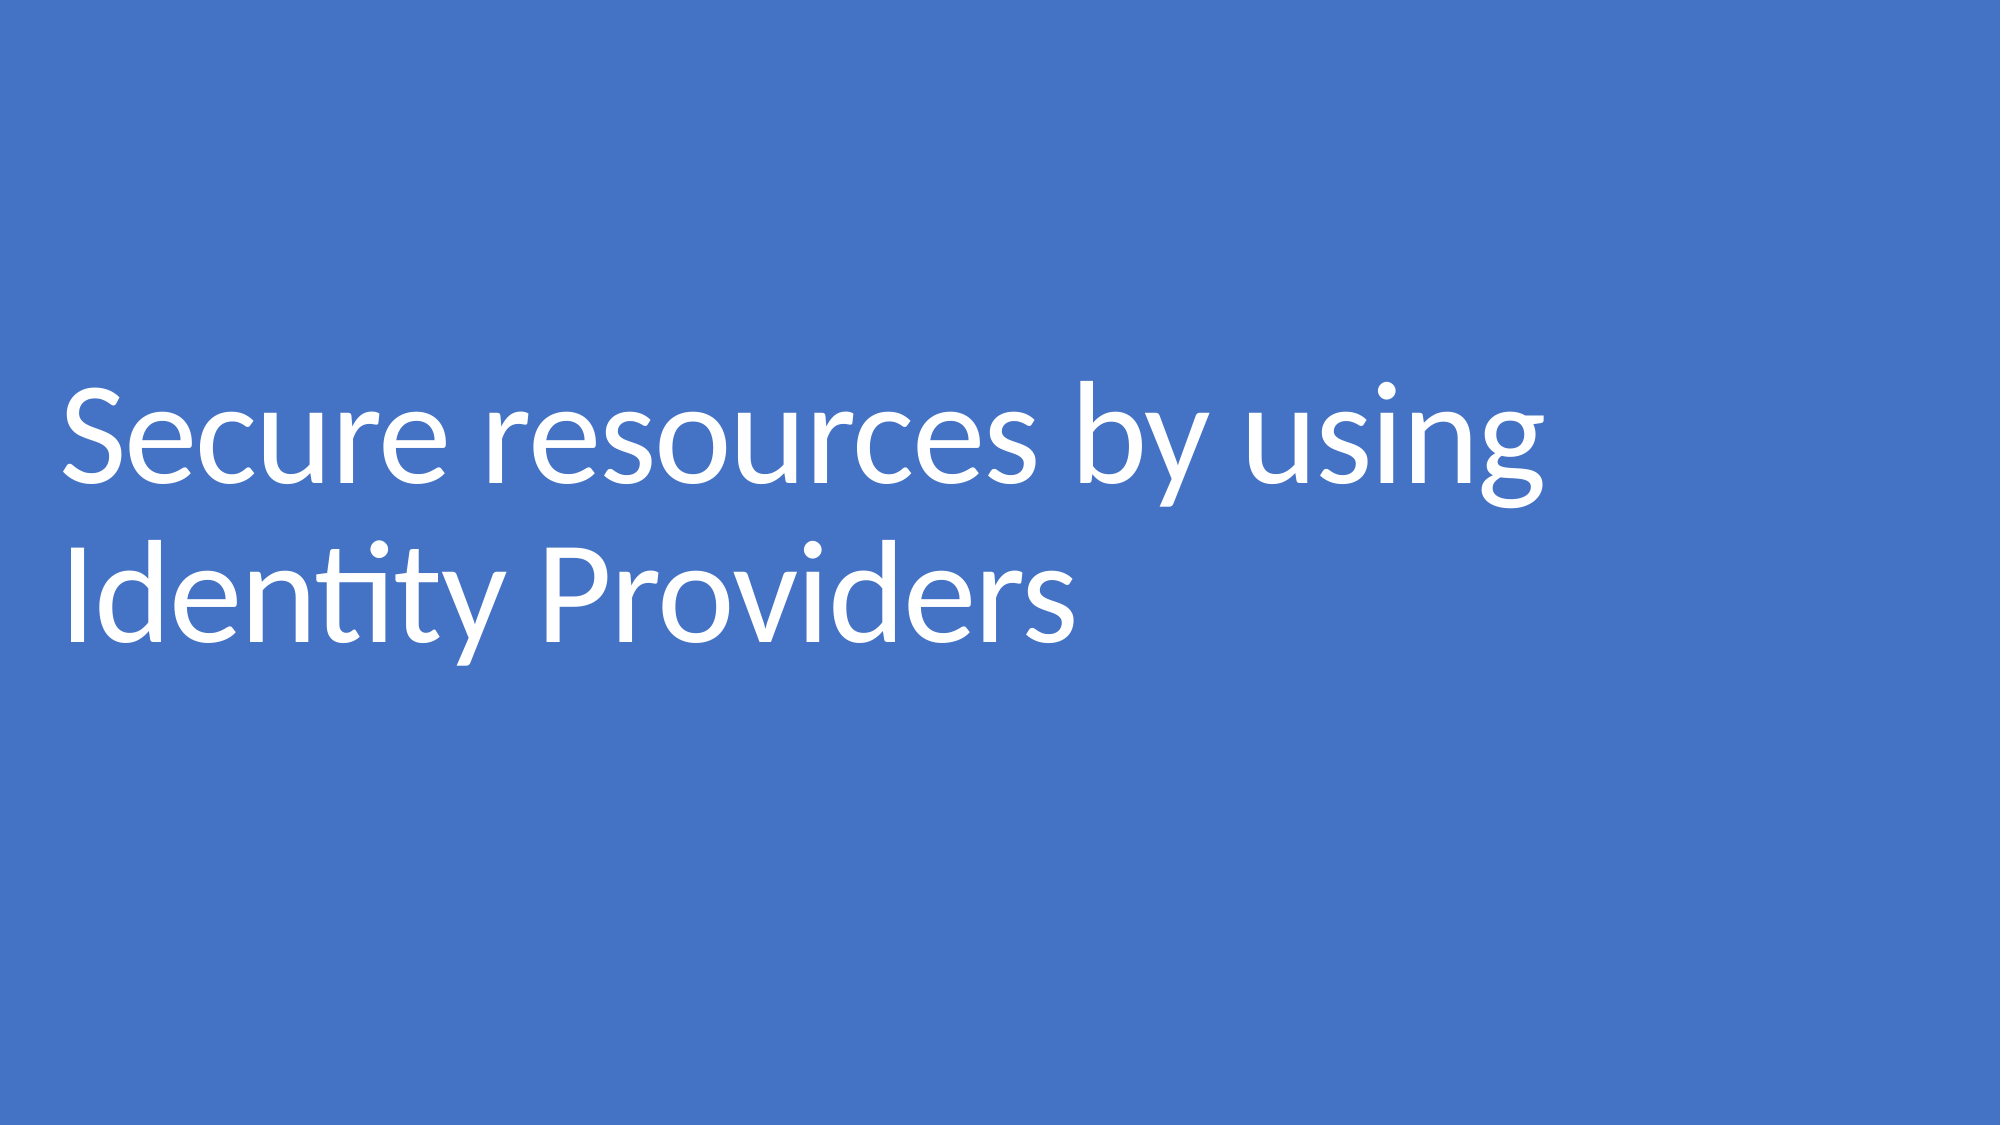

# Secure resources by using Identity Providers